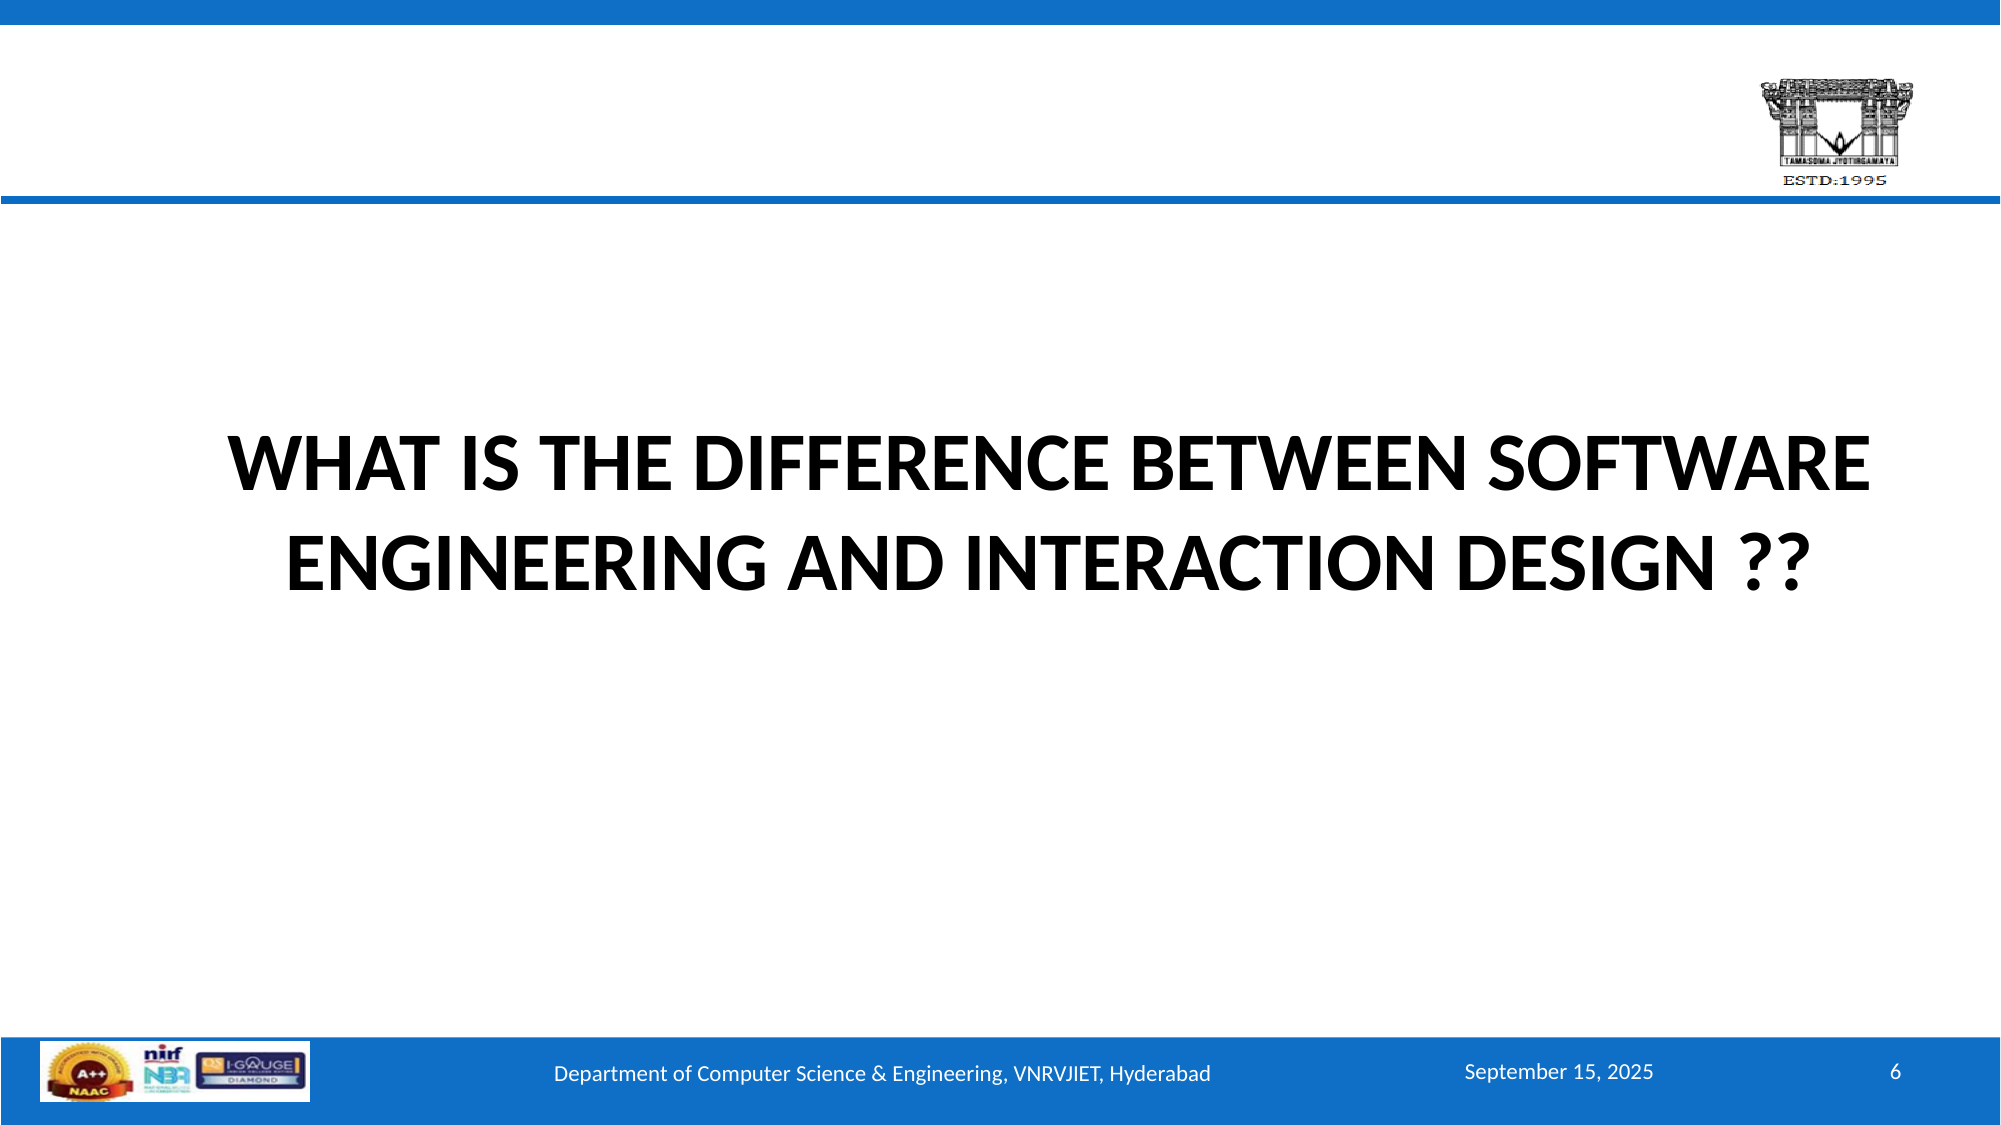

# What is the difference between software engineering and interaction design ??
September 15, 2025
6
Department of Computer Science & Engineering, VNRVJIET, Hyderabad